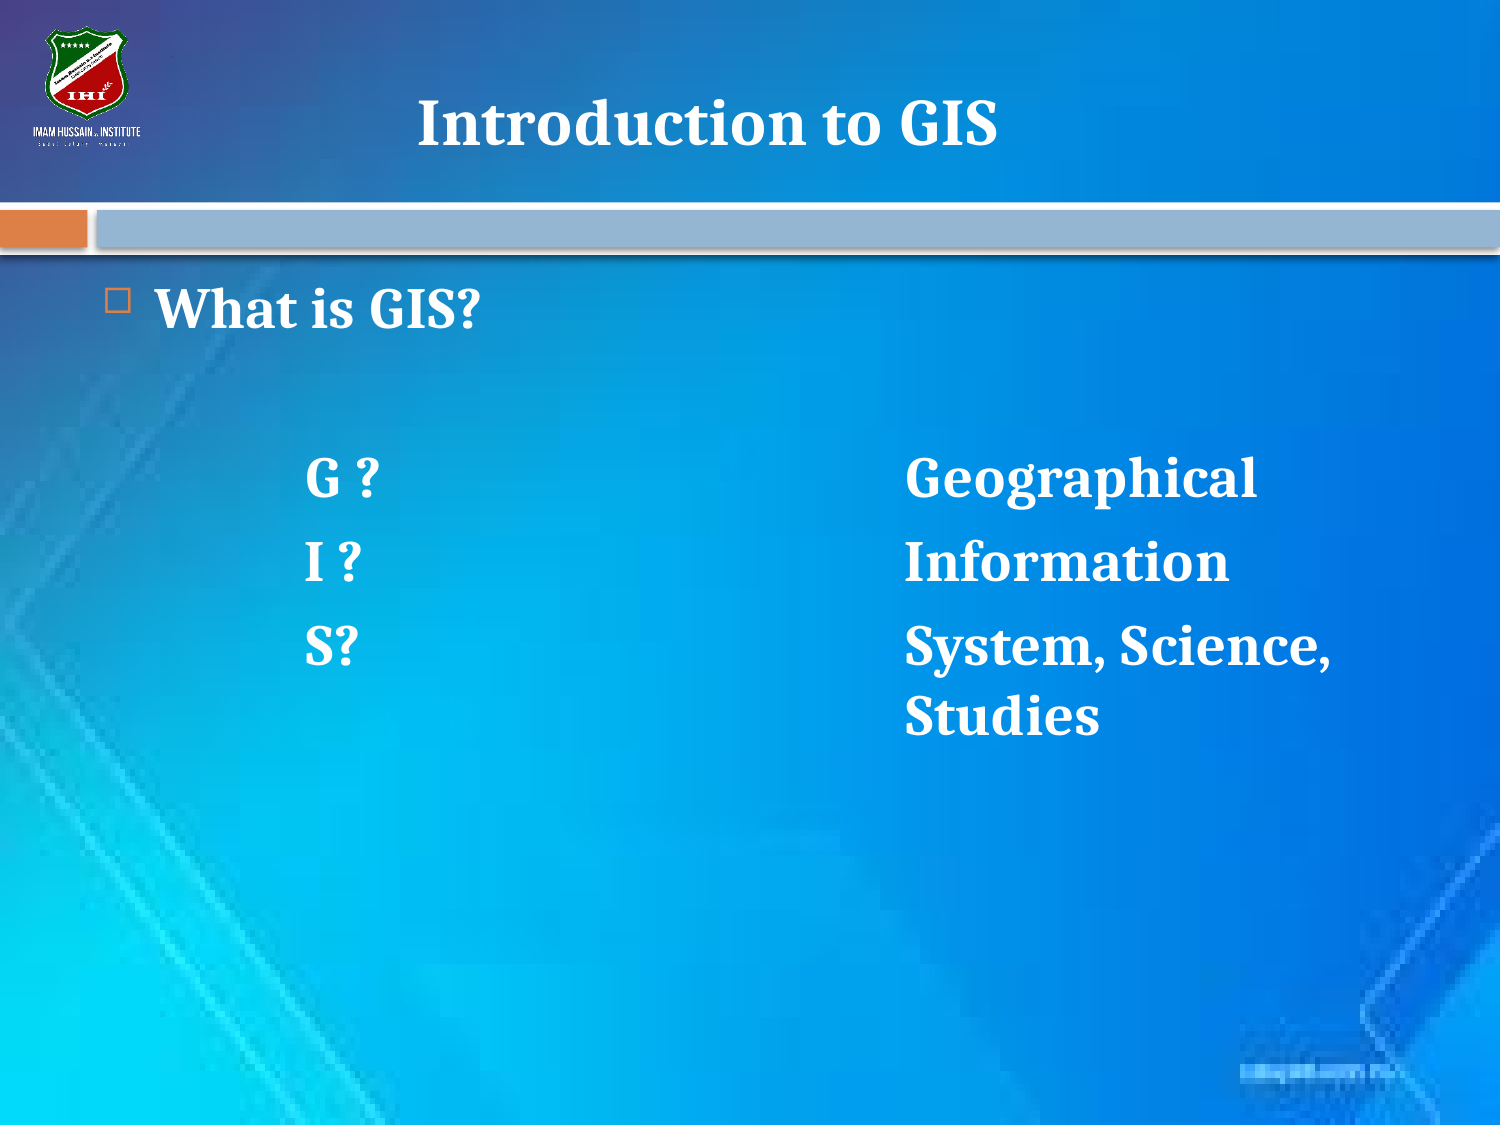

# Introduction to GIS
What is GIS?

		G ?				Geographical
		I ?				Information
		S?				System, Science,        					Studies